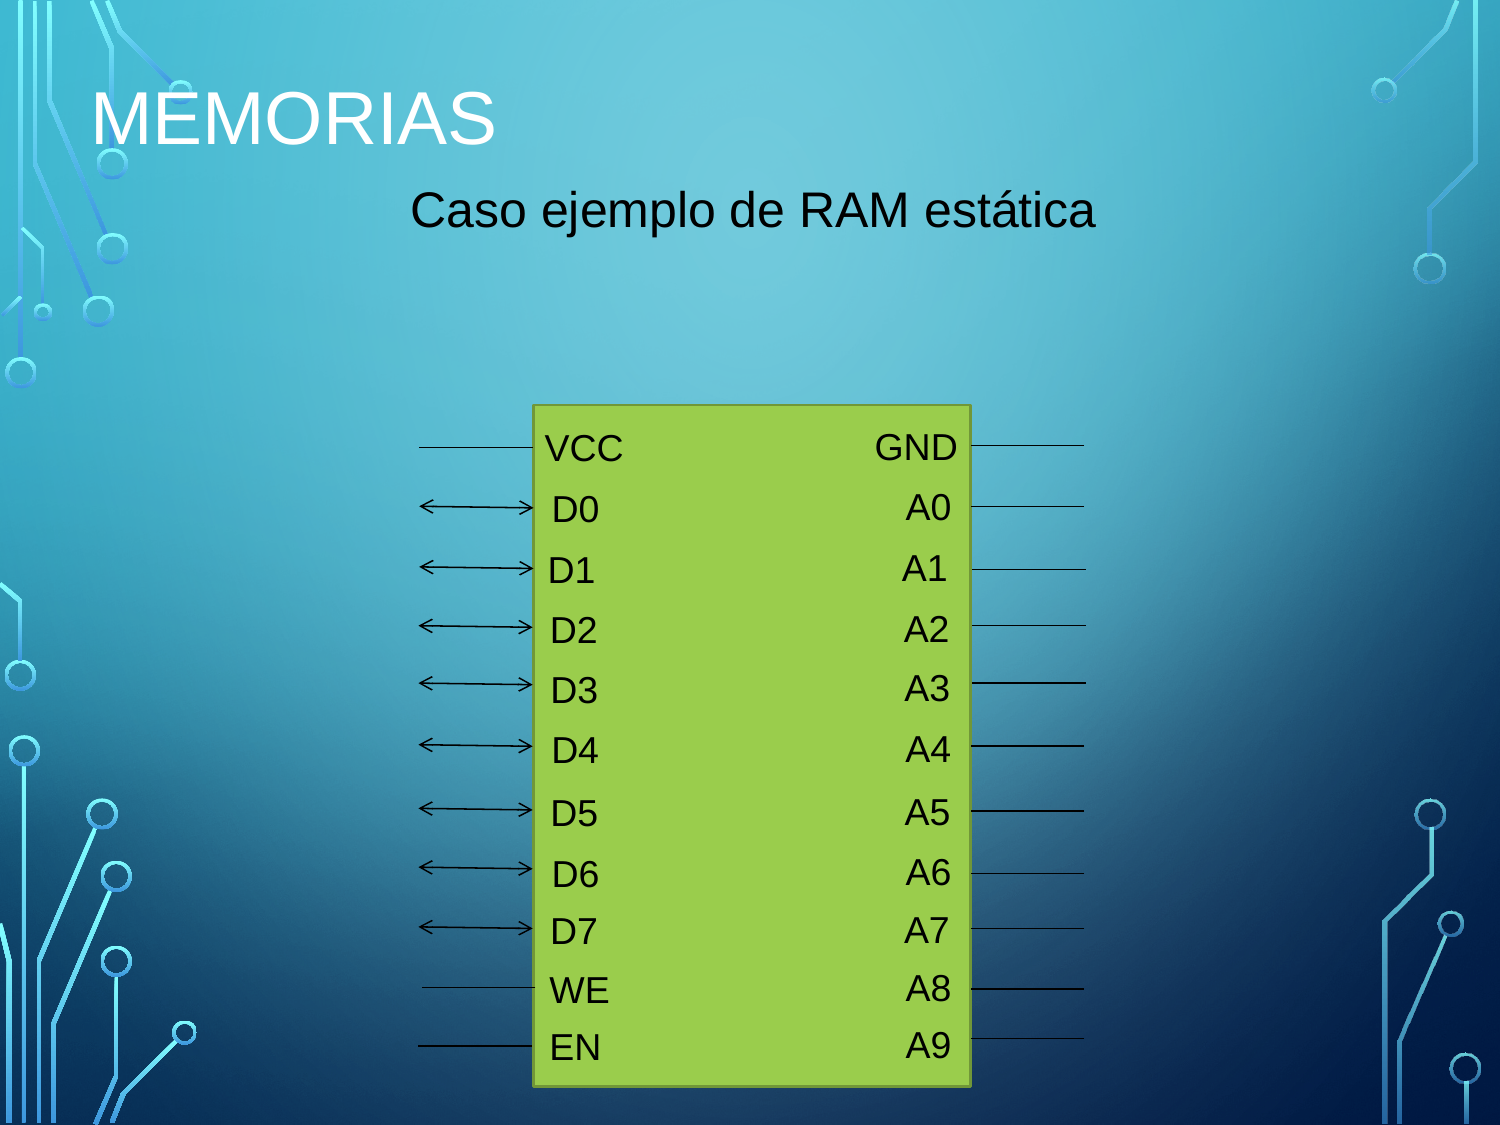

# Memorias
Caso ejemplo de RAM estática

GND
VCC
A0
D0
A1
D1
A2
D2
A3
D3
A4
D4
A5
D5
A6
D6
A7
D7
A8
WE
A9
EN